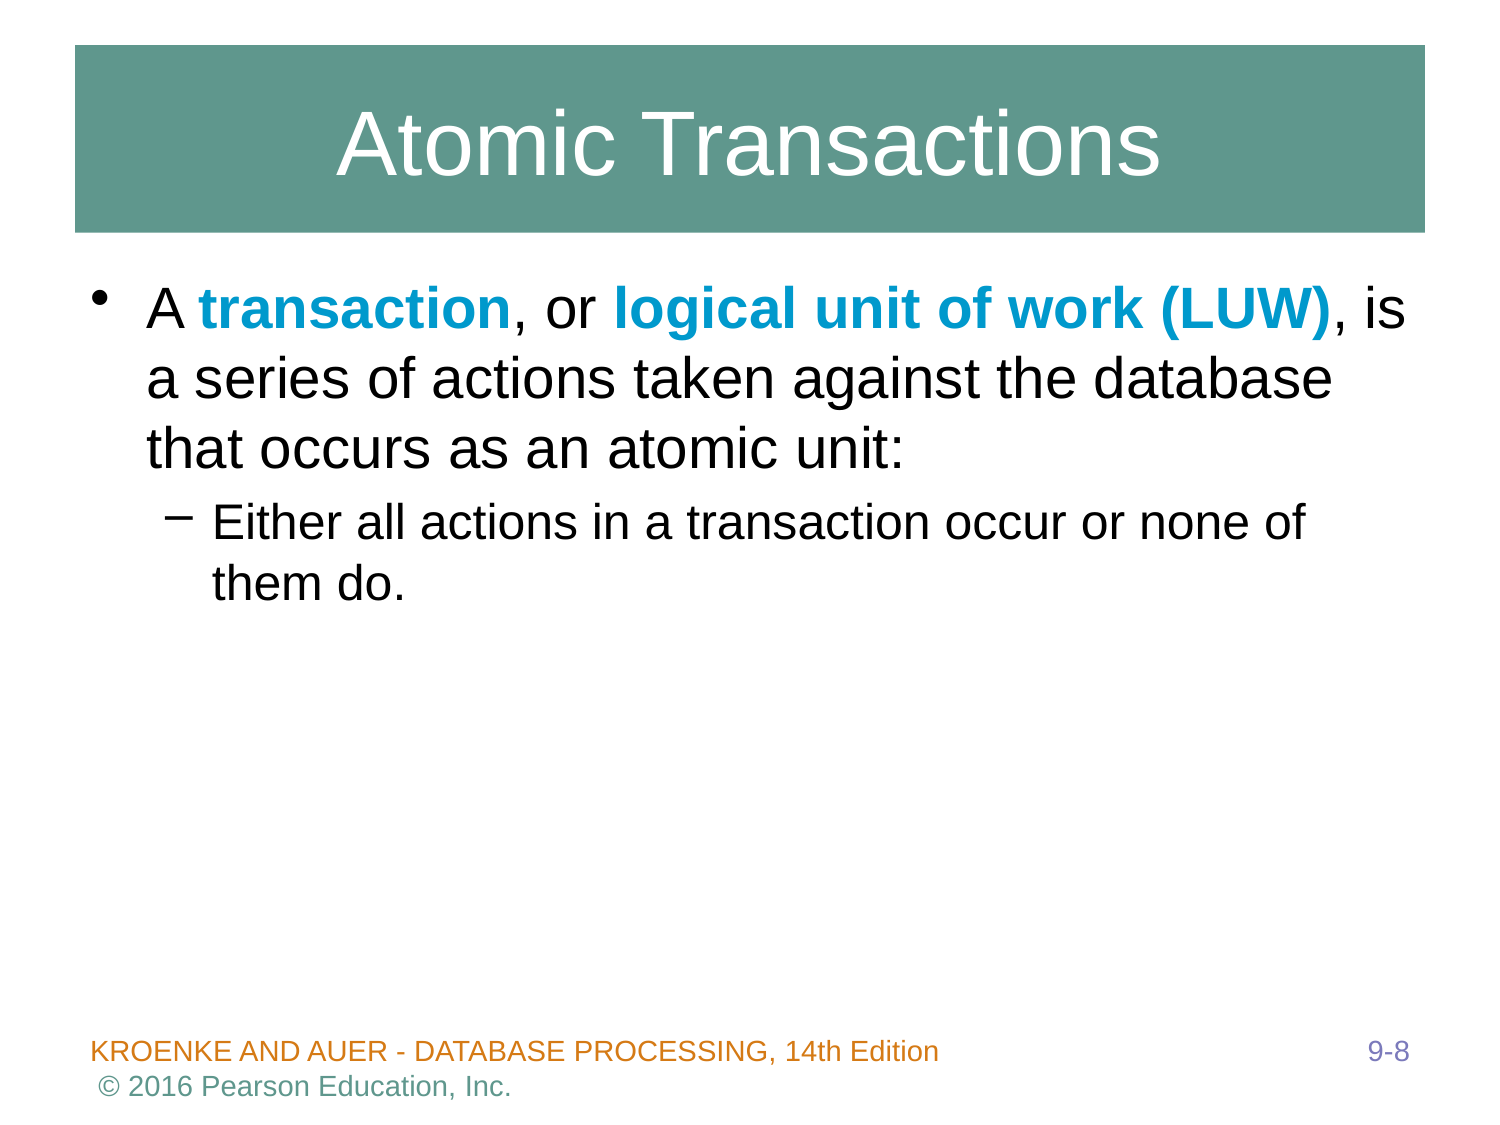

# Atomic Transactions
A transaction, or logical unit of work (LUW), is a series of actions taken against the database that occurs as an atomic unit:
Either all actions in a transaction occur or none of them do.
9-8

KROENKE AND AUER - DATABASE PROCESSING, 14th Edition  © 2016 Pearson Education, Inc.